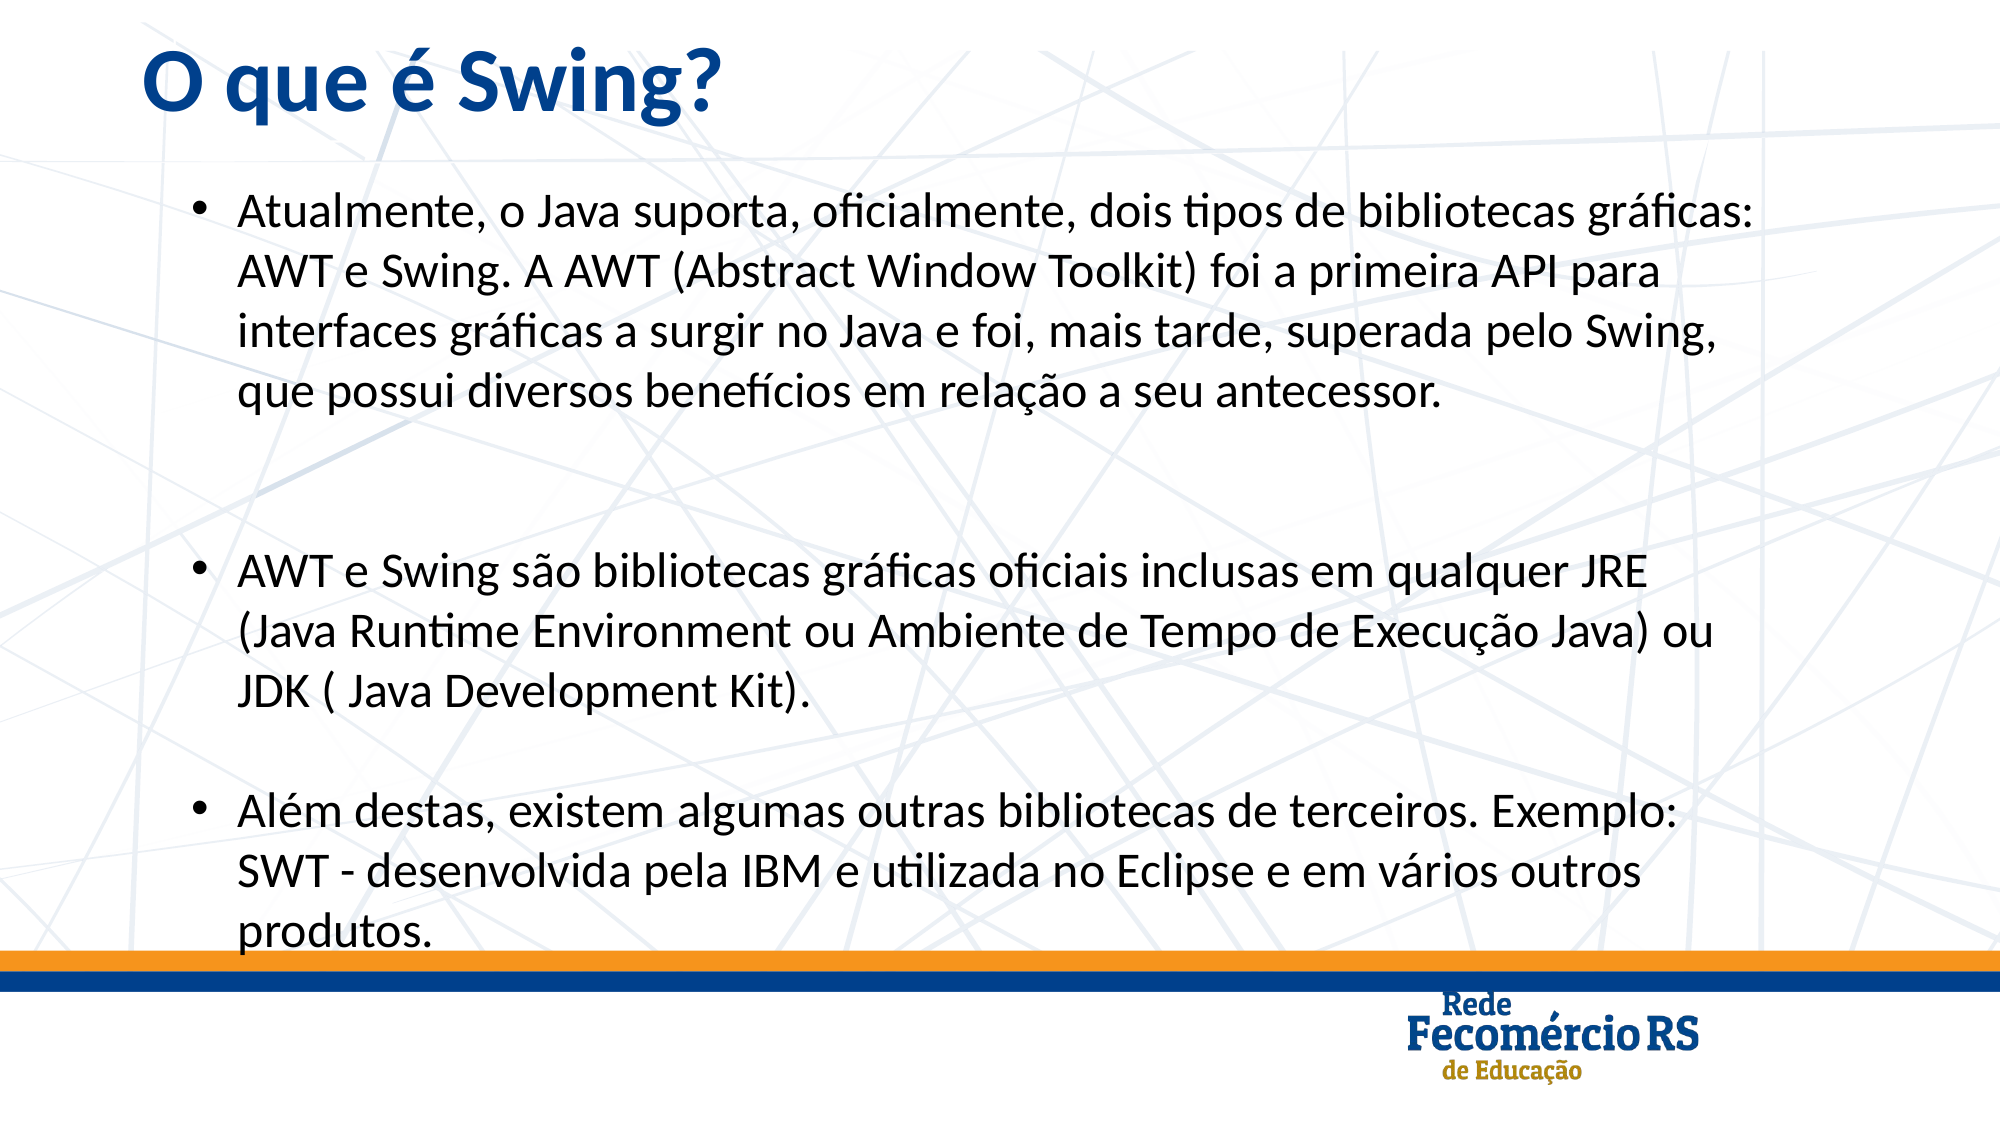

O que é Swing?
Atualmente, o Java suporta, oficialmente, dois tipos de bibliotecas gráficas: AWT e Swing. A AWT (Abstract Window Toolkit) foi a primeira API para interfaces gráficas a surgir no Java e foi, mais tarde, superada pelo Swing, que possui diversos benefícios em relação a seu antecessor.

AWT e Swing são bibliotecas gráficas oficiais inclusas em qualquer JRE  (Java Runtime Environment ou Ambiente de Tempo de Execução Java) ou JDK ( Java Development Kit).

Além destas, existem algumas outras bibliotecas de terceiros. Exemplo: SWT - desenvolvida pela IBM e utilizada no Eclipse e em vários outros produtos.